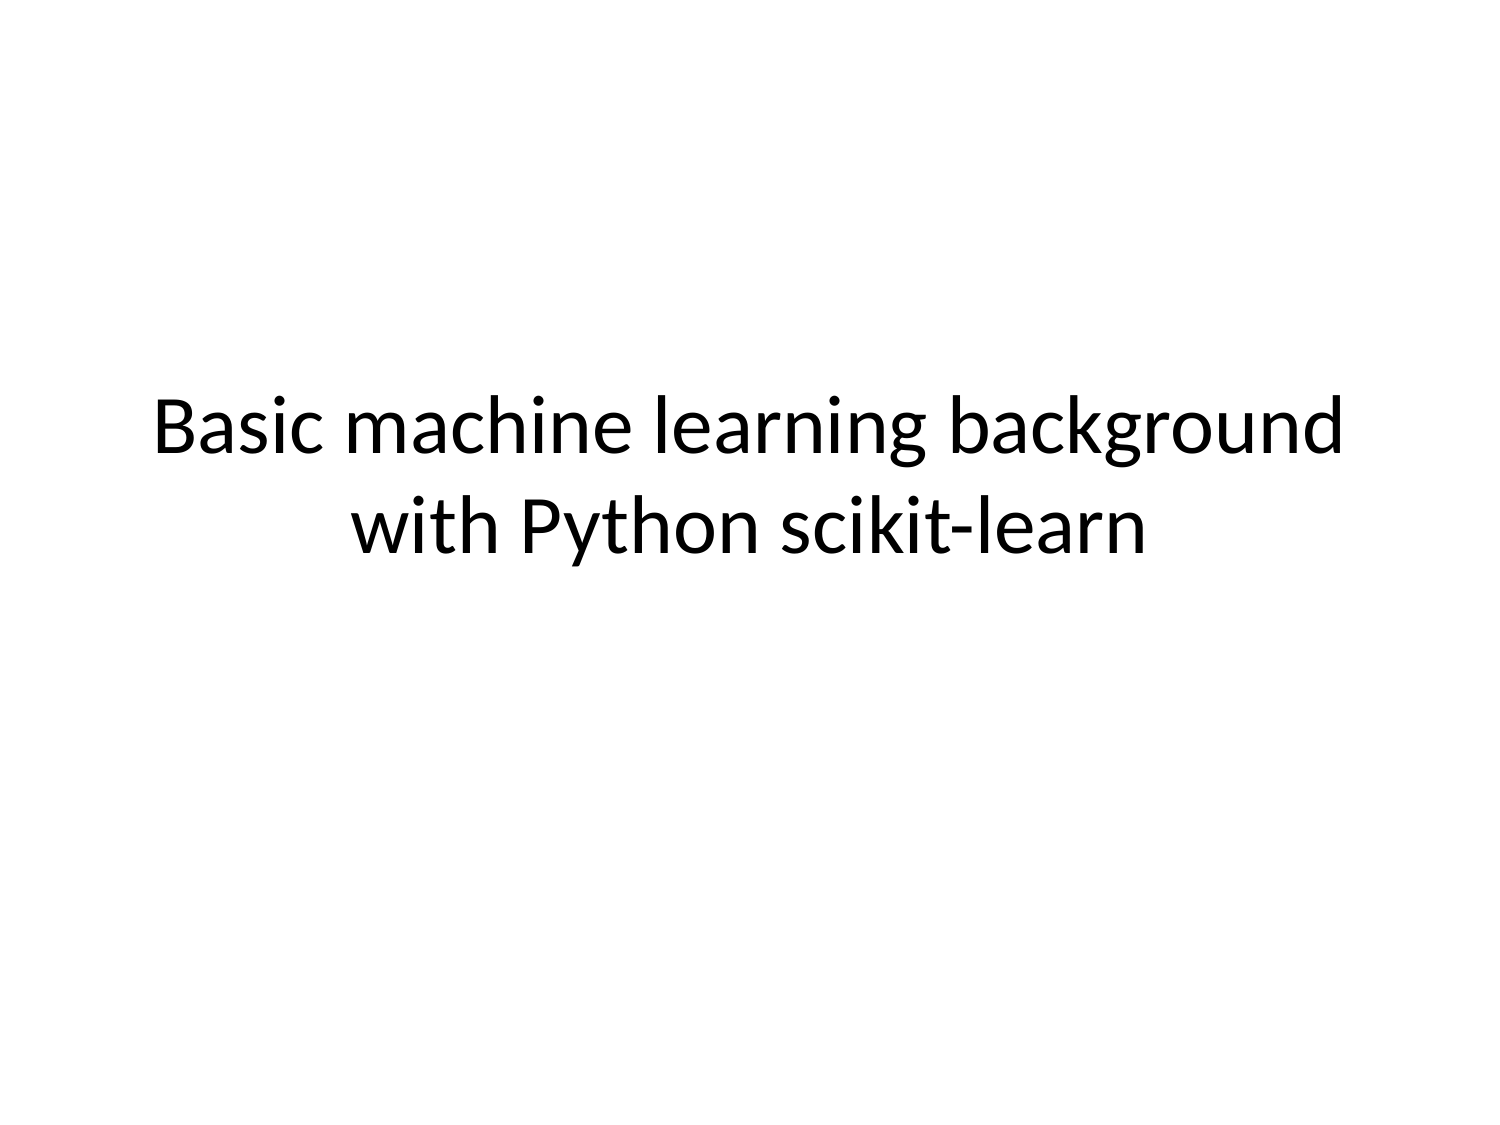

# Basic machine learning background with Python scikit-learn